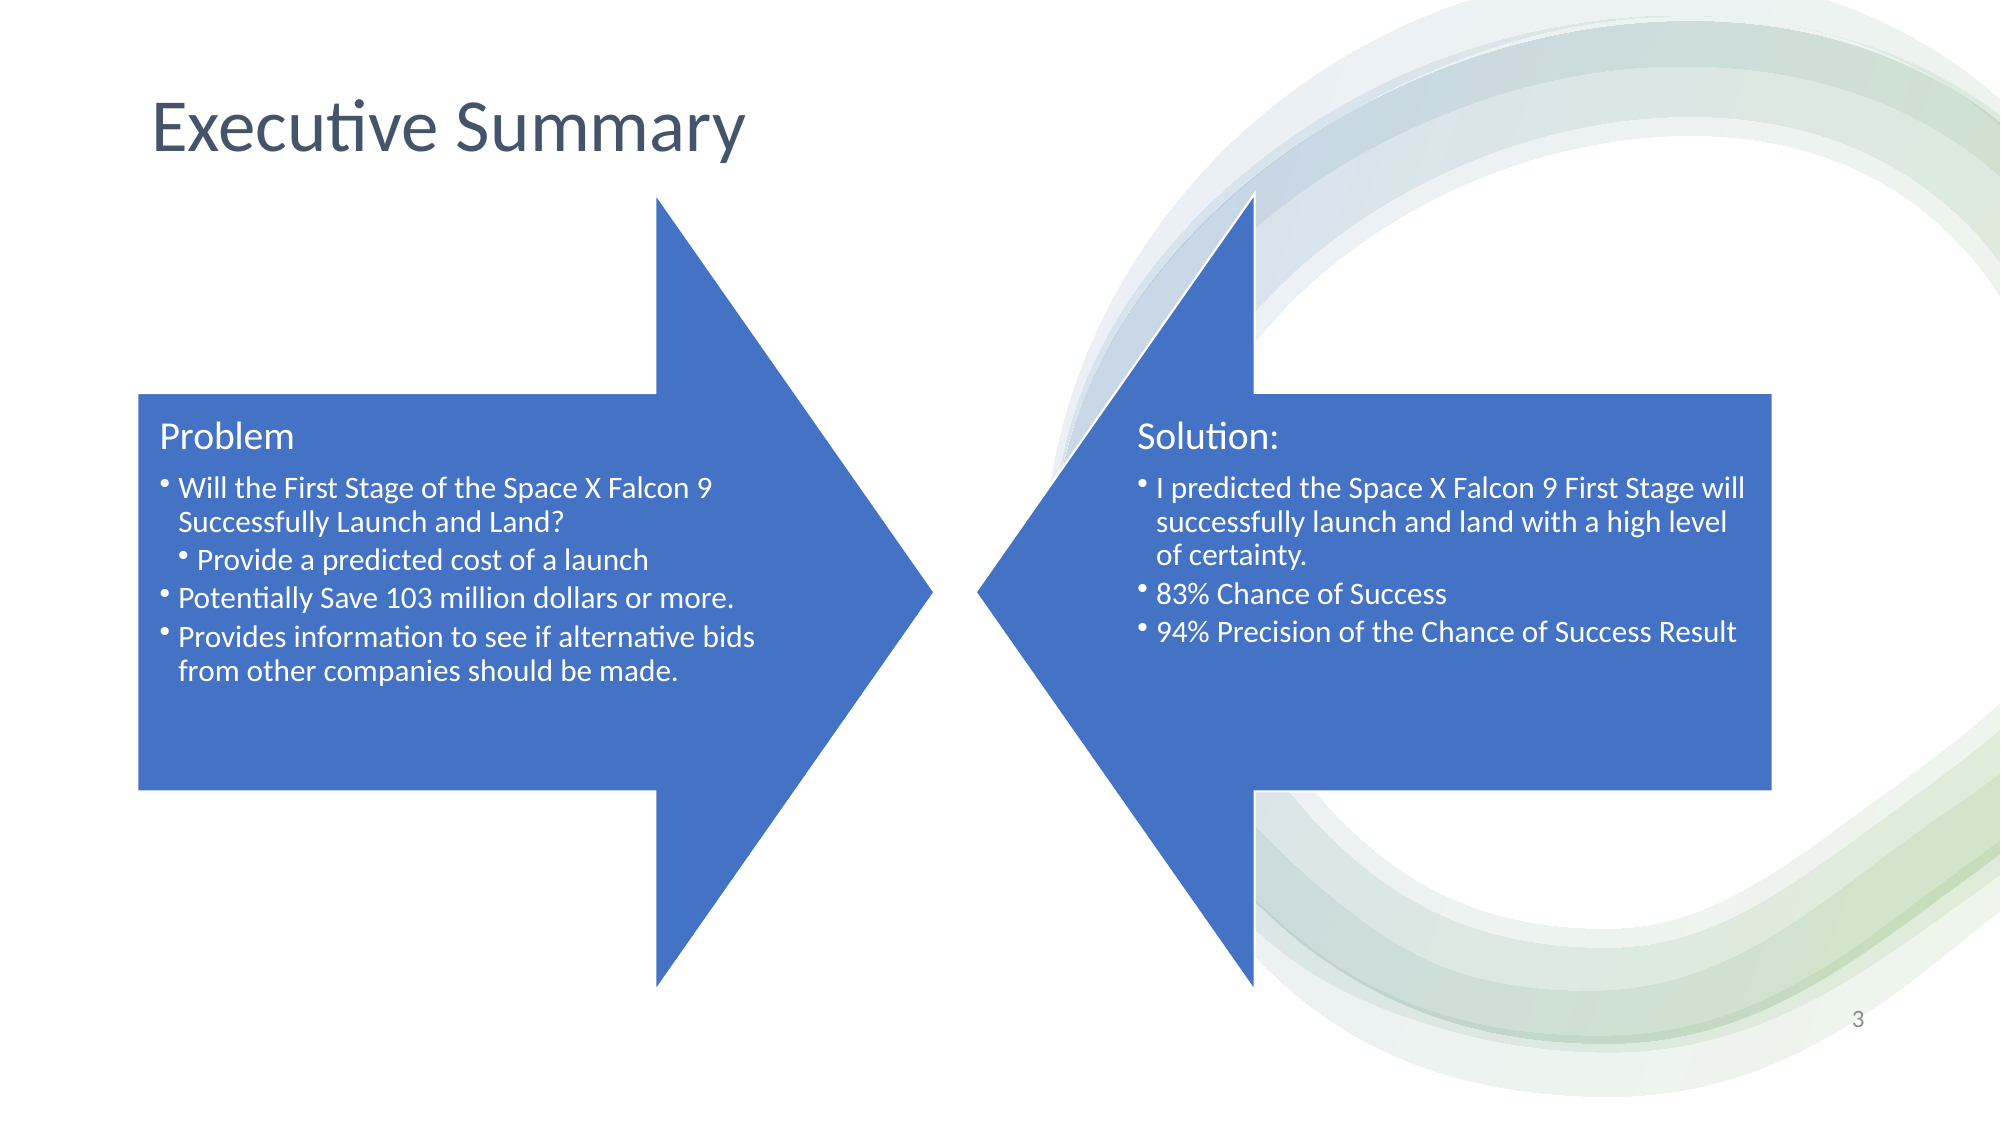

Executive Summary
Problem
Will the First Stage of the Space X Falcon 9 Successfully Launch and Land?
Provide a predicted cost of a launch
Potentially Save 103 million dollars or more.
Provides information to see if alternative bids from other companies should be made.
Solution:
I predicted the Space X Falcon 9 First Stage will successfully launch and land with a high level of certainty.
83% Chance of Success
94% Precision of the Chance of Success Result

3